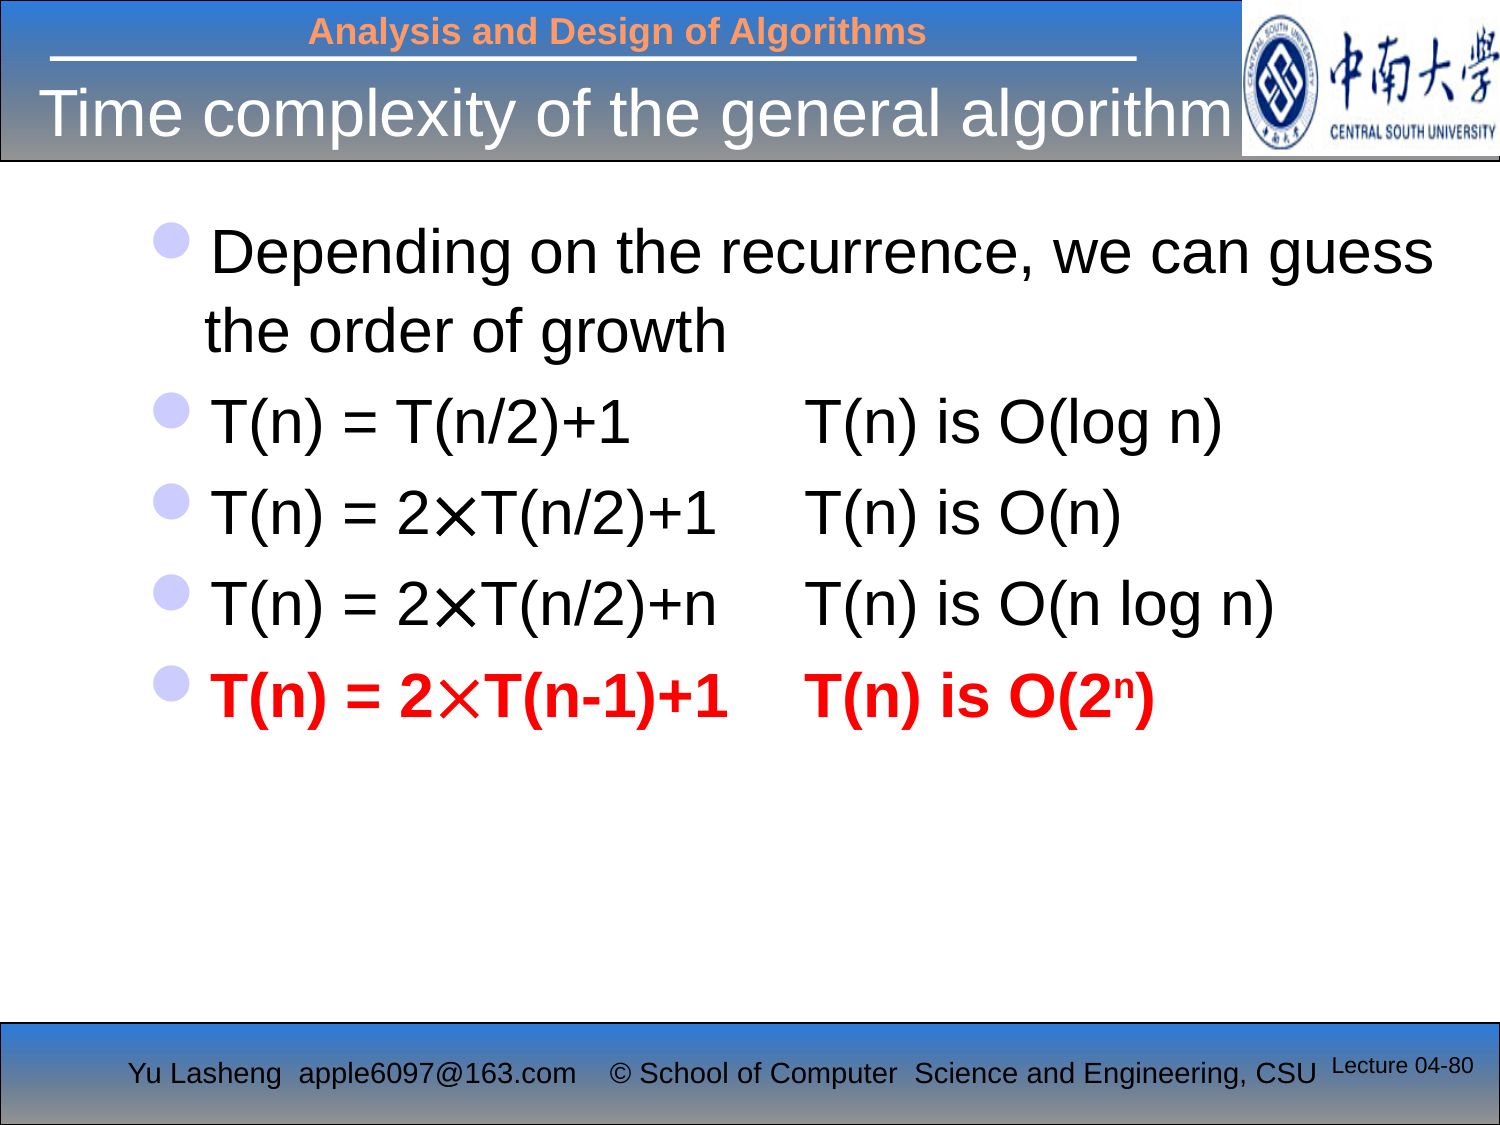

Time complexity of the general algorithm
Depending on the recurrence, we can guess the order of growth
T(n) = T(n/2)+1	T(n) is O(log n)
T(n) = 2×T(n/2)+1	T(n) is O(n)
T(n) = 2×T(n/2)+n	T(n) is O(n log n)
T(n) = 2×T(n-1)+1	T(n) is O(2n)

Lecture 04-80